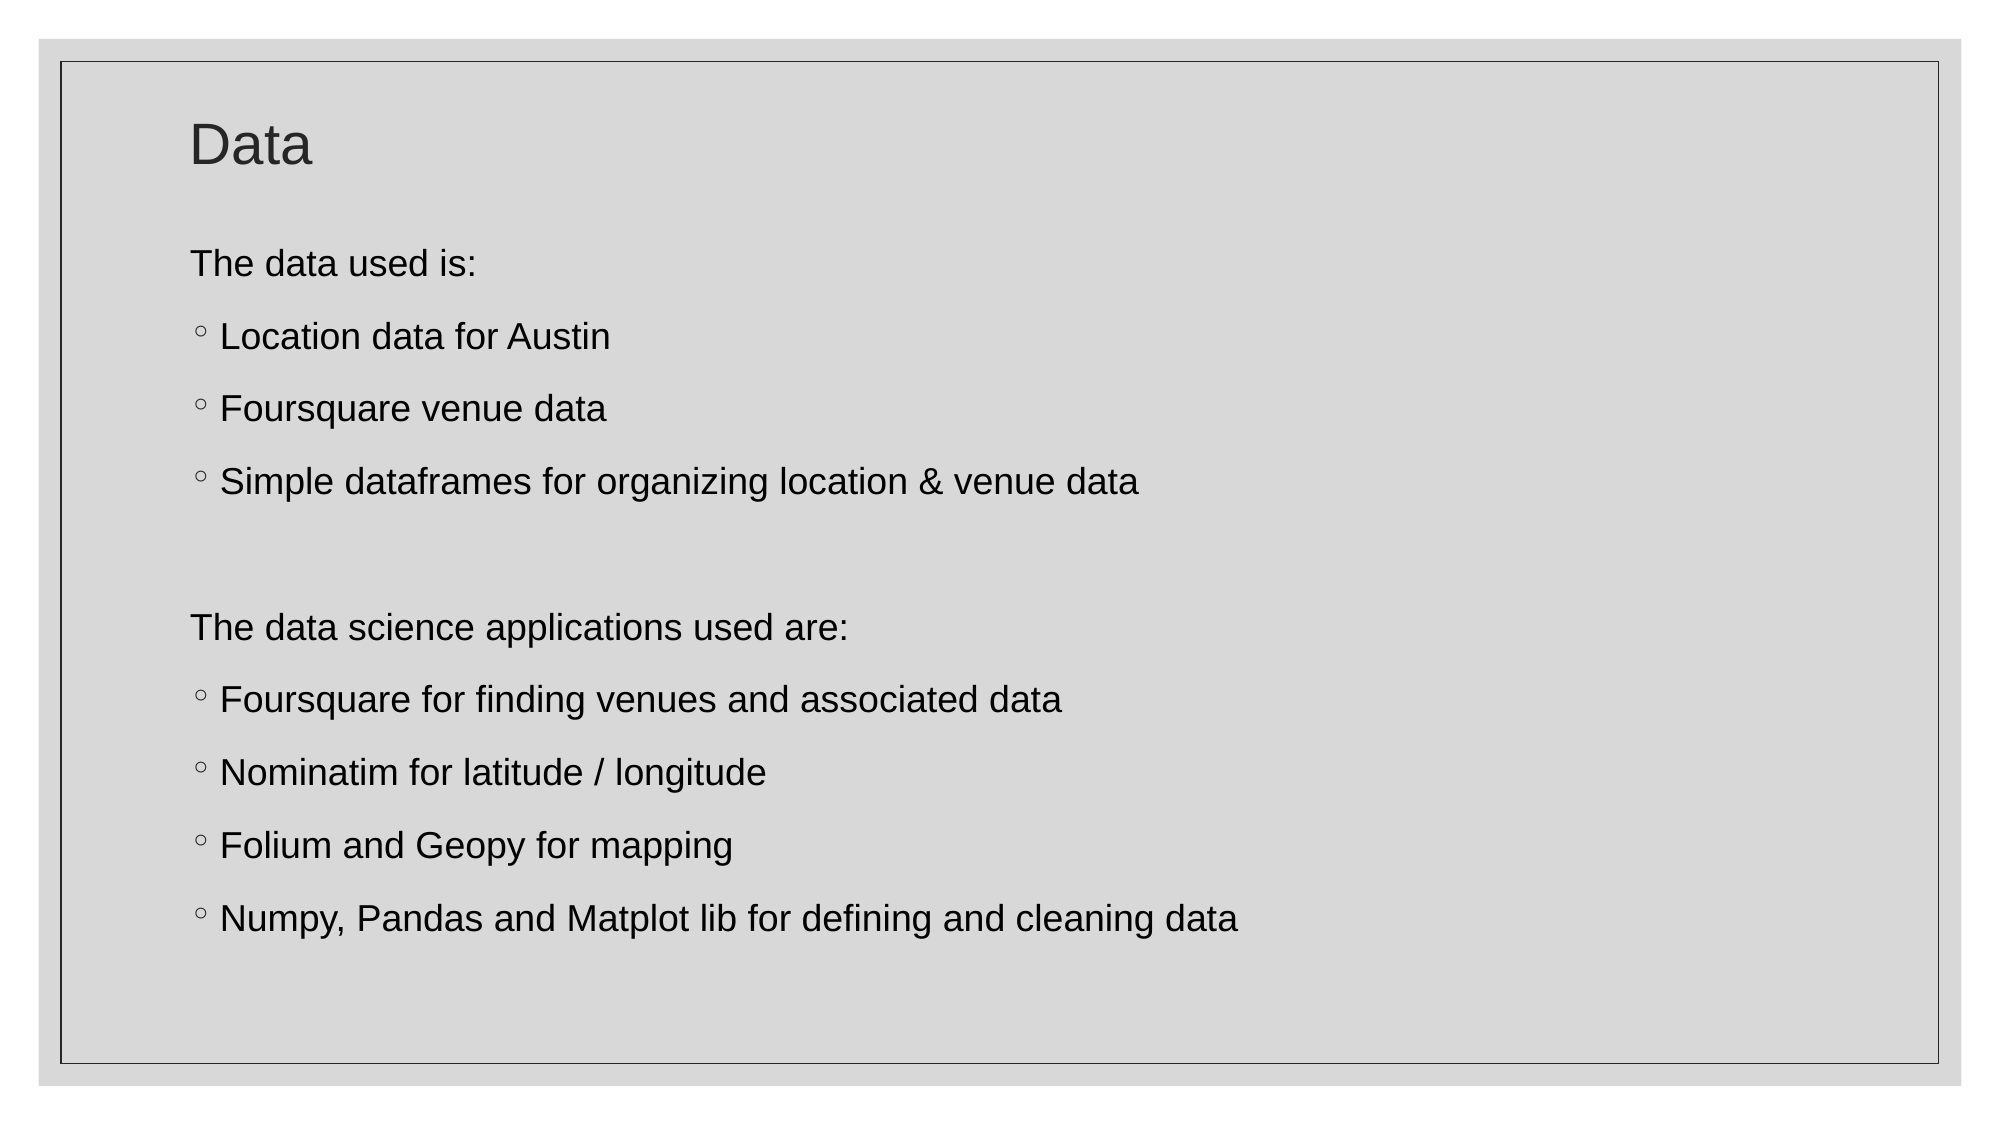

# Data
The data used is:
Location data for Austin
Foursquare venue data
Simple dataframes for organizing location & venue data

The data science applications used are:
Foursquare for finding venues and associated data
Nominatim for latitude / longitude
Folium and Geopy for mapping
Numpy, Pandas and Matplot lib for defining and cleaning data